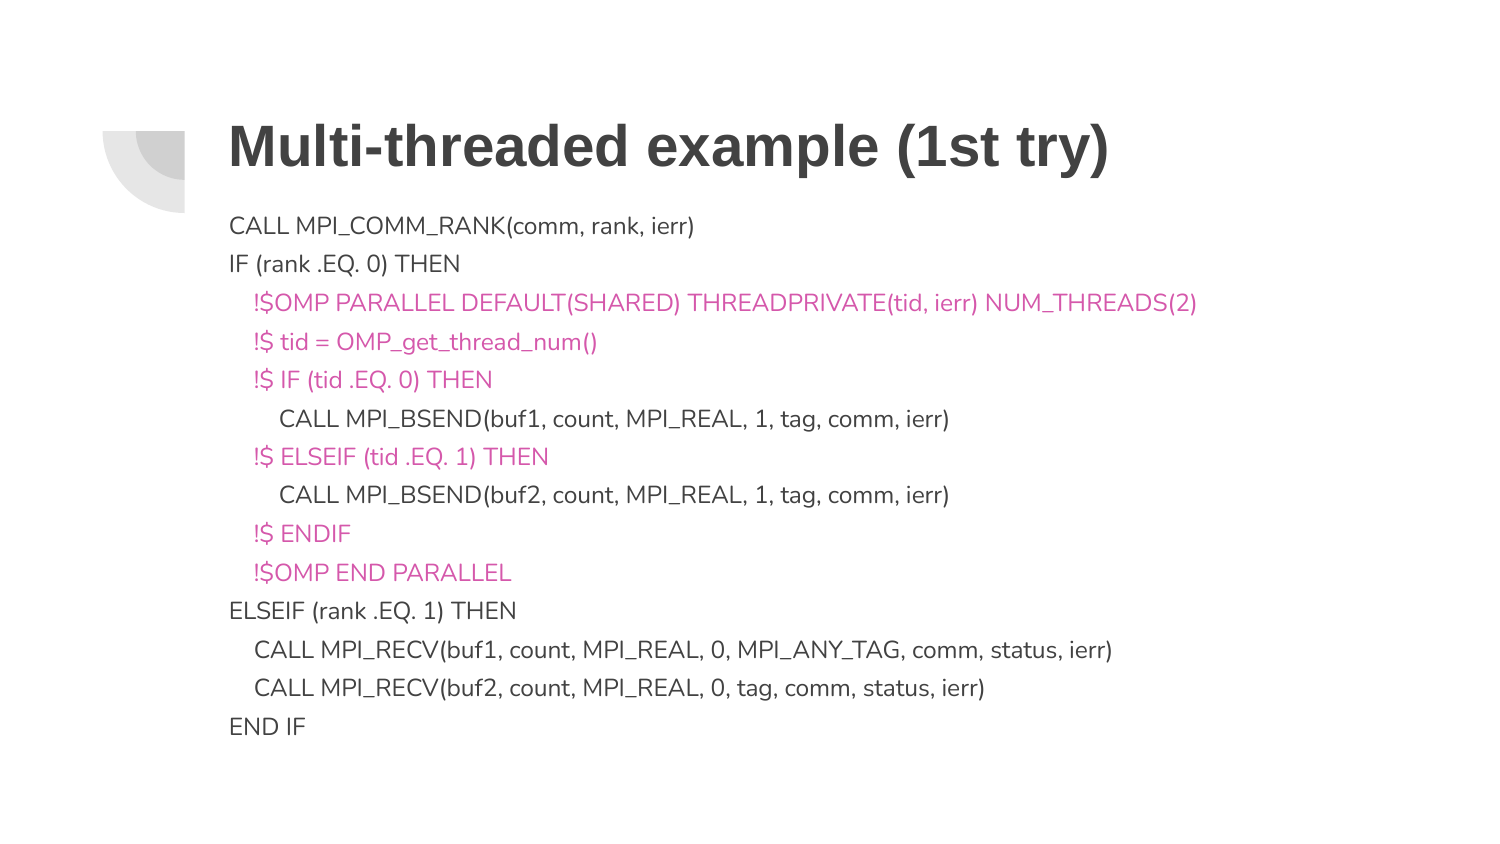

# Multi-threaded example (1st try)
CALL MPI_COMM_RANK(comm, rank, ierr)
IF (rank .EQ. 0) THEN
    !$OMP PARALLEL DEFAULT(SHARED) THREADPRIVATE(tid, ierr) NUM_THREADS(2)
    !$ tid = OMP_get_thread_num()
    !$ IF (tid .EQ. 0) THEN
        CALL MPI_BSEND(buf1, count, MPI_REAL, 1, tag, comm, ierr)
    !$ ELSEIF (tid .EQ. 1) THEN
        CALL MPI_BSEND(buf2, count, MPI_REAL, 1, tag, comm, ierr)
    !$ ENDIF
    !$OMP END PARALLEL
ELSEIF (rank .EQ. 1) THEN
    CALL MPI_RECV(buf1, count, MPI_REAL, 0, MPI_ANY_TAG, comm, status, ierr)
    CALL MPI_RECV(buf2, count, MPI_REAL, 0, tag, comm, status, ierr)
END IF